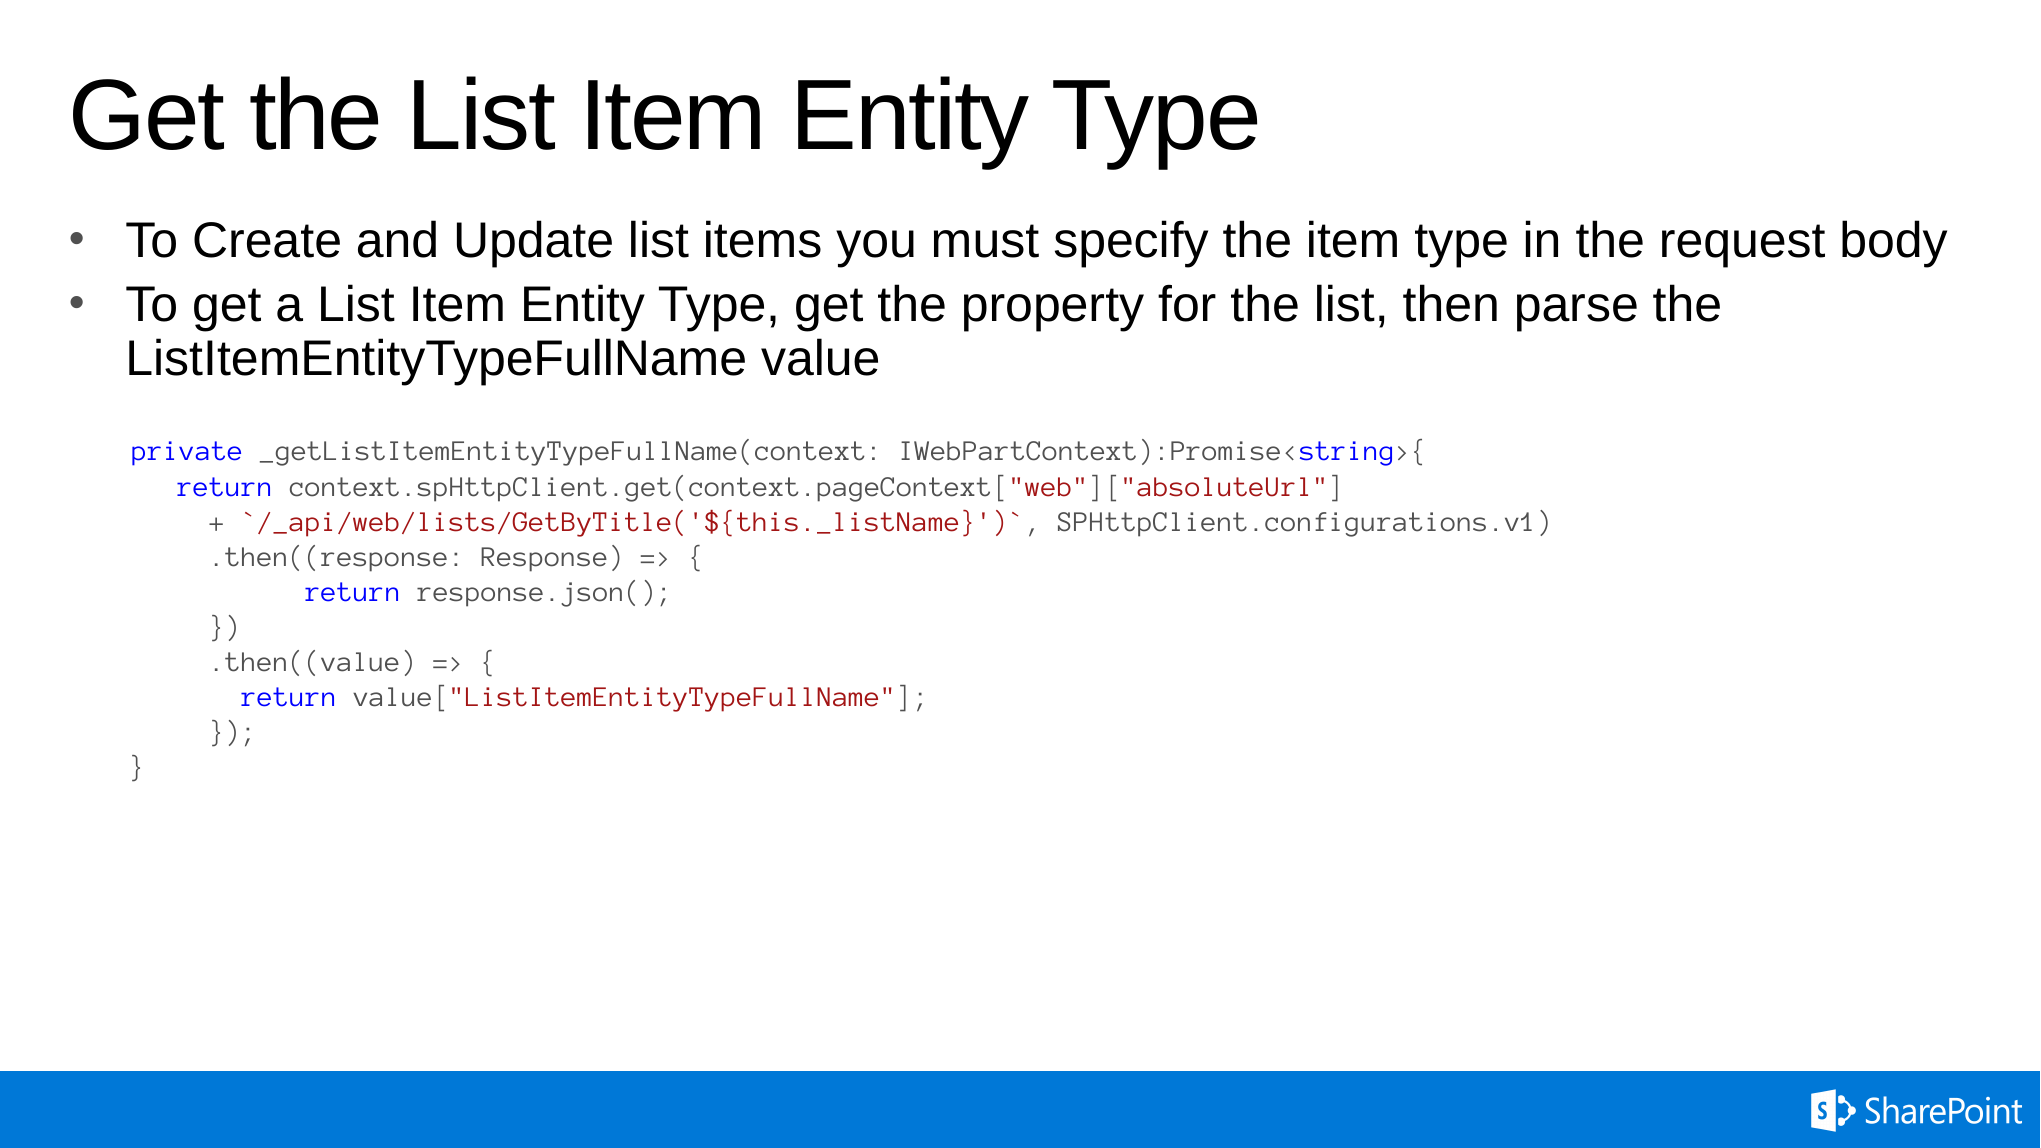

# Get the List Item Entity Type
To Create and Update list items you must specify the item type in the request body
To get a List Item Entity Type, get the property for the list, then parse the ListItemEntityTypeFullName value
 private _getListItemEntityTypeFullName(context: IWebPartContext):Promise<string>{
    return context.spHttpClient.get(context.pageContext["web"]["absoluteUrl"]
      + `/_api/web/lists/GetByTitle('${this._listName}')`, SPHttpClient.configurations.v1)
      .then((response: Response) => {
            return response.json();
      })
      .then((value) => {
        return value["ListItemEntityTypeFullName"];
      });
 }